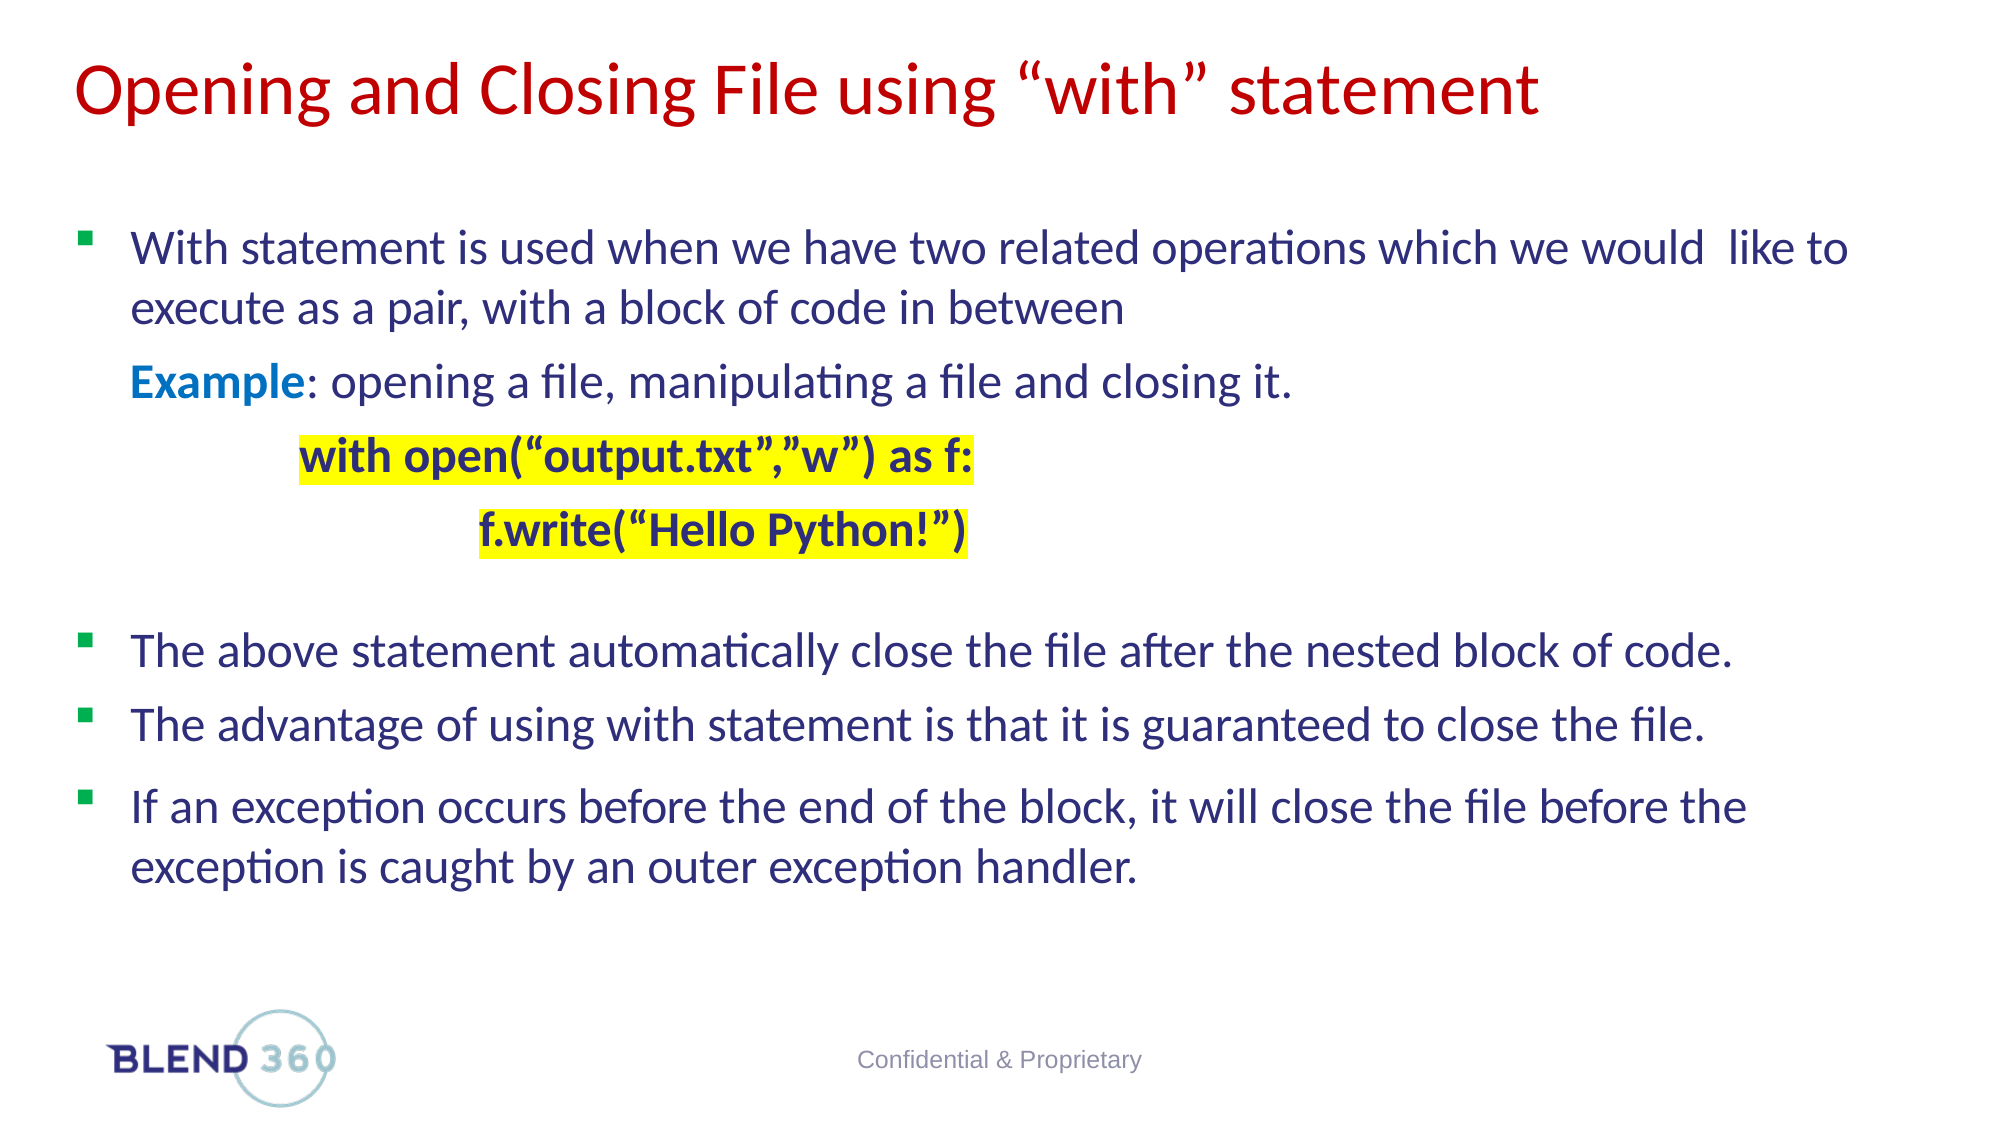

# Opening and Closing File using “with” statement
With statement is used when we have two related operations which we would  like to execute as a pair, with a block of code in between
    Example: opening a file, manipulating a file and closing it.
with open(“output.txt”,”w”) as f:
f.write(“Hello Python!”)

The above statement automatically close the file after the nested block of code.
The advantage of using with statement is that it is guaranteed to close the file.
If an exception occurs before the end of the block, it will close the file before the  exception is caught by an outer exception handler.